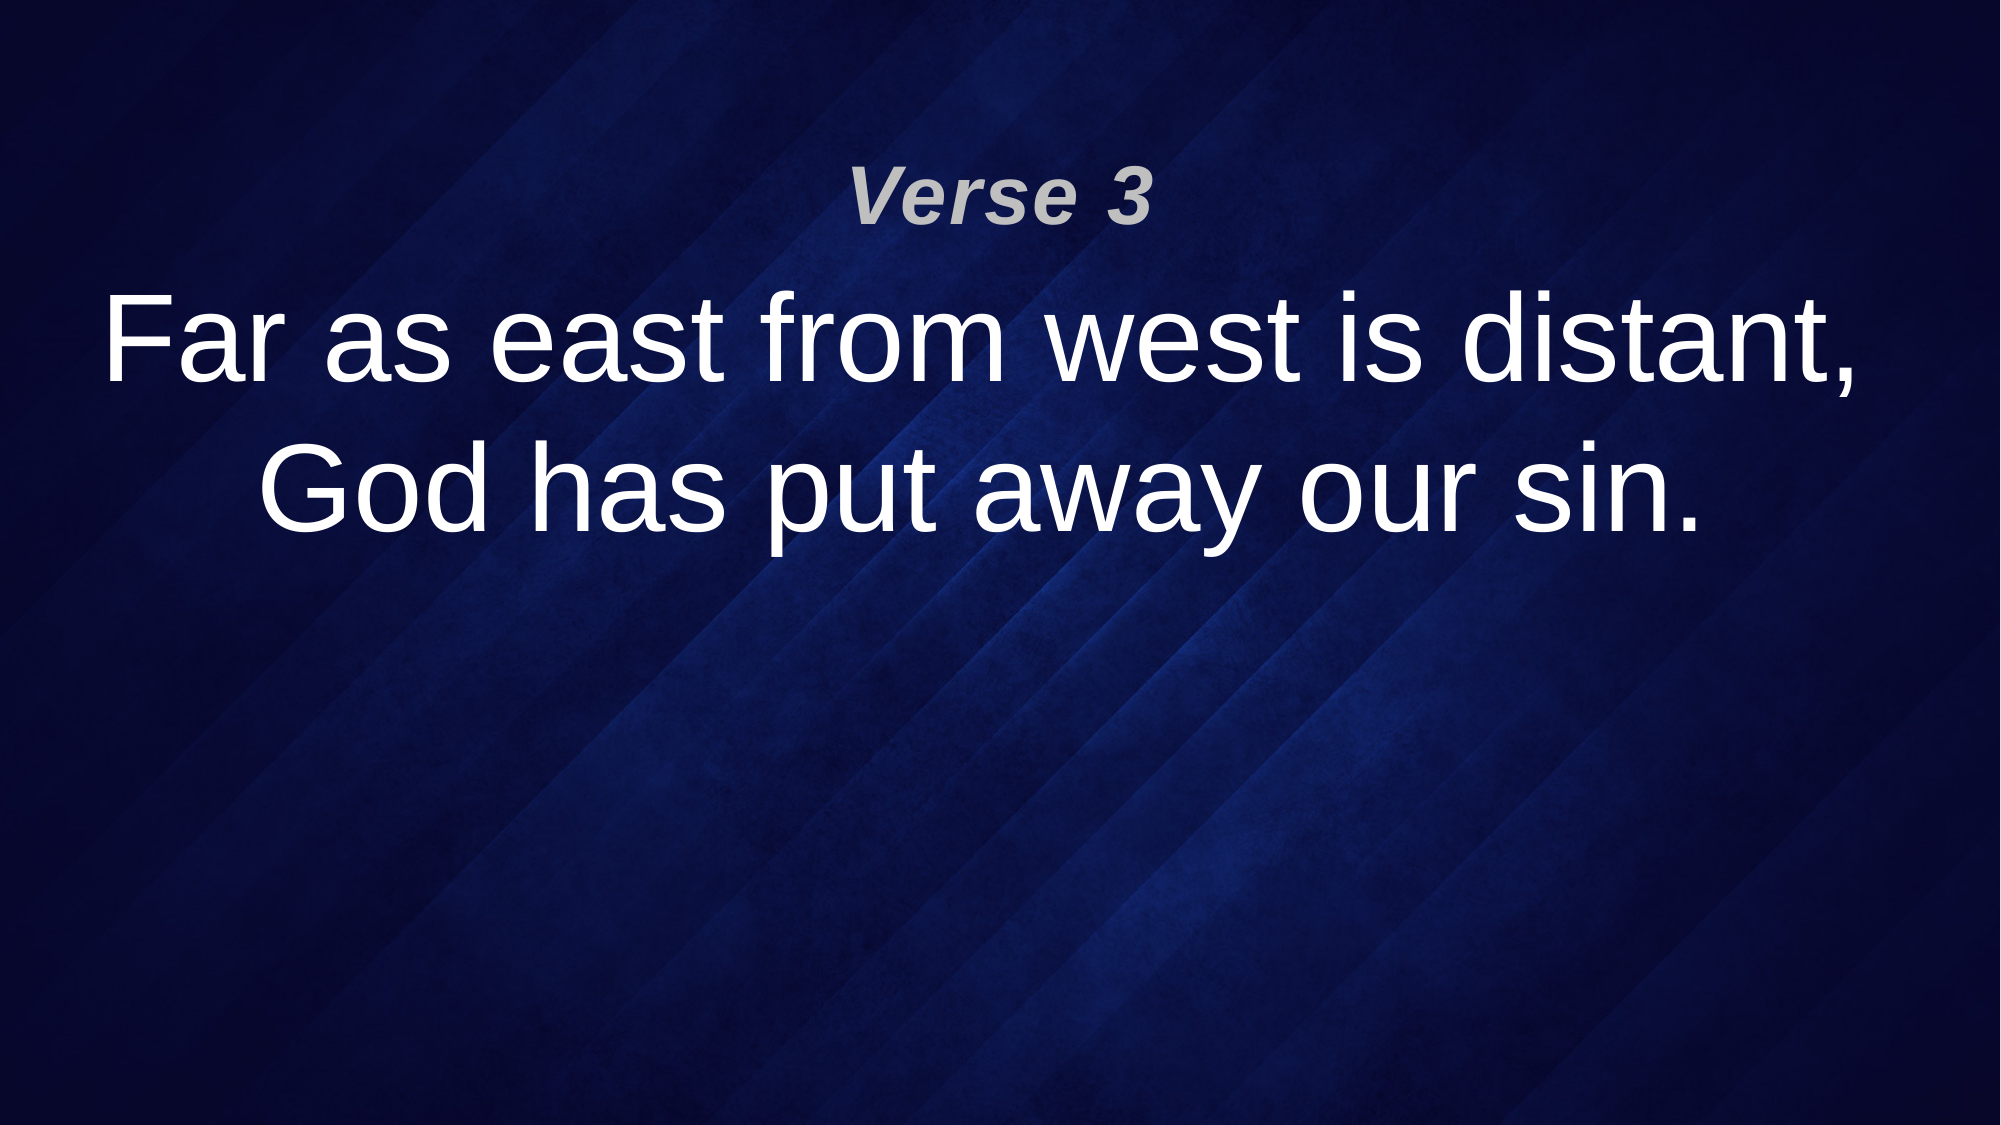

Verse 3
# Far as east from west is distant, God has put away our sin.